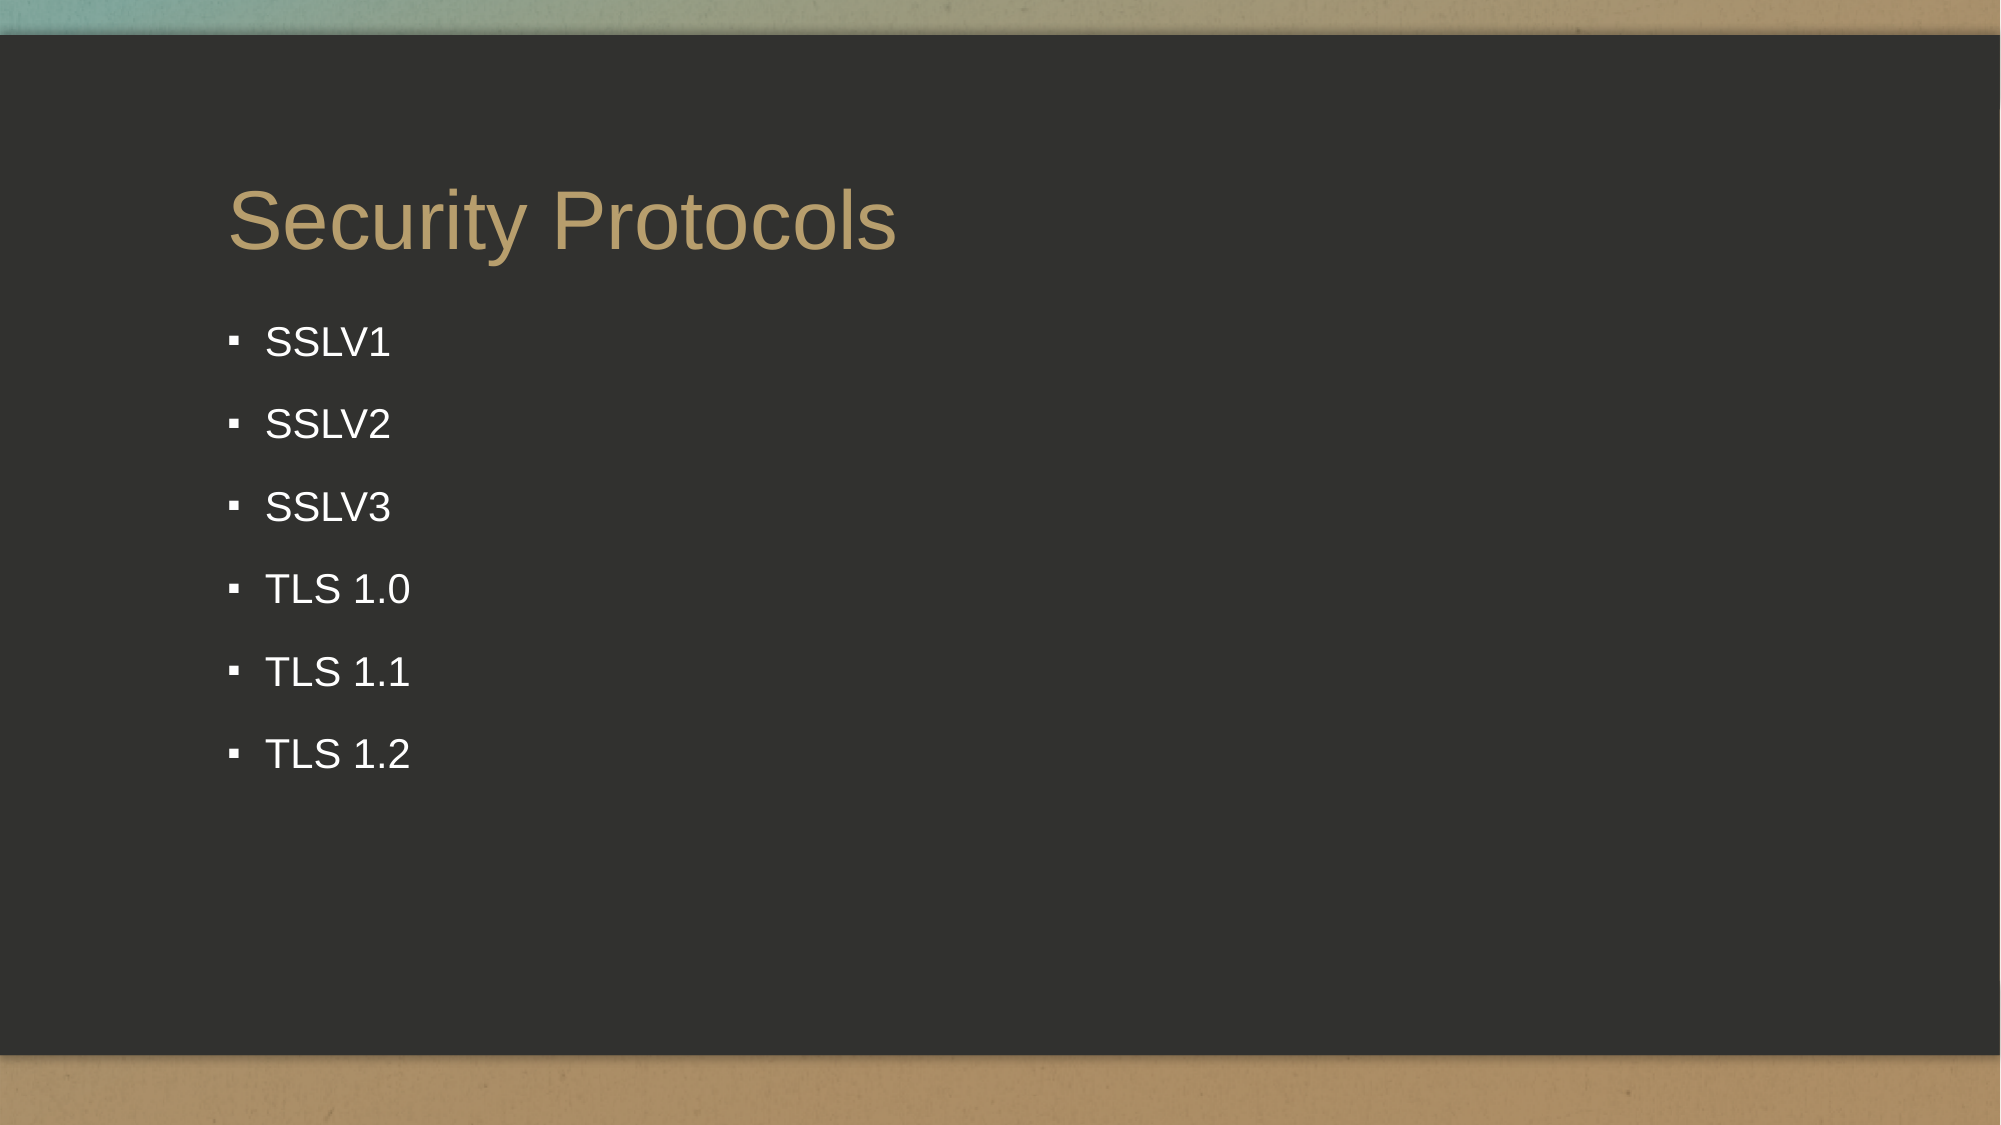

# Security Protocols
SSLV1
SSLV2
SSLV3
TLS 1.0
TLS 1.1
TLS 1.2